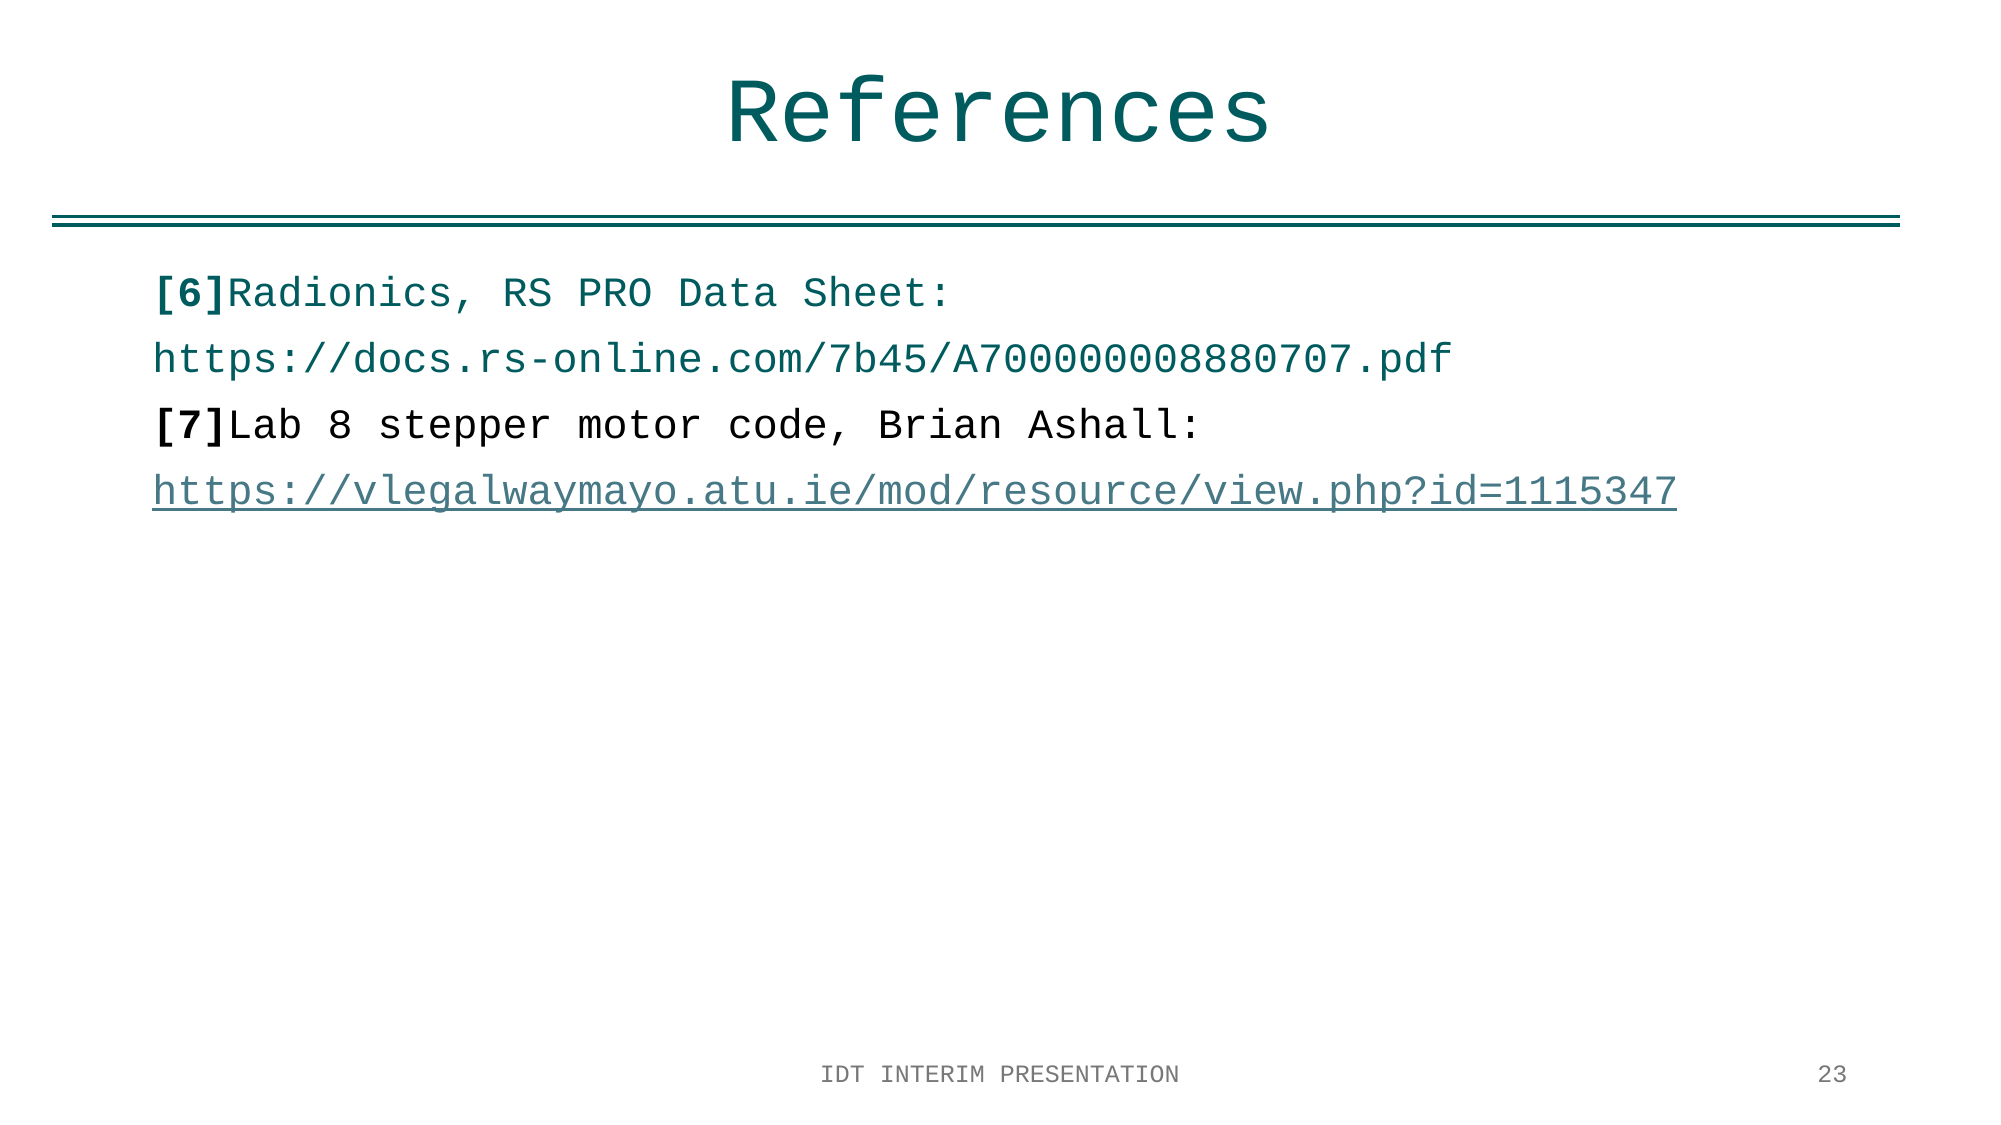

# References
[6]Radionics, RS PRO Data Sheet:
https://docs.rs-online.com/7b45/A700000008880707.pdf
[7]Lab 8 stepper motor code, Brian Ashall:
https://vlegalwaymayo.atu.ie/mod/resource/view.php?id=1115347

IDT INTERIM PRESENTATION
23